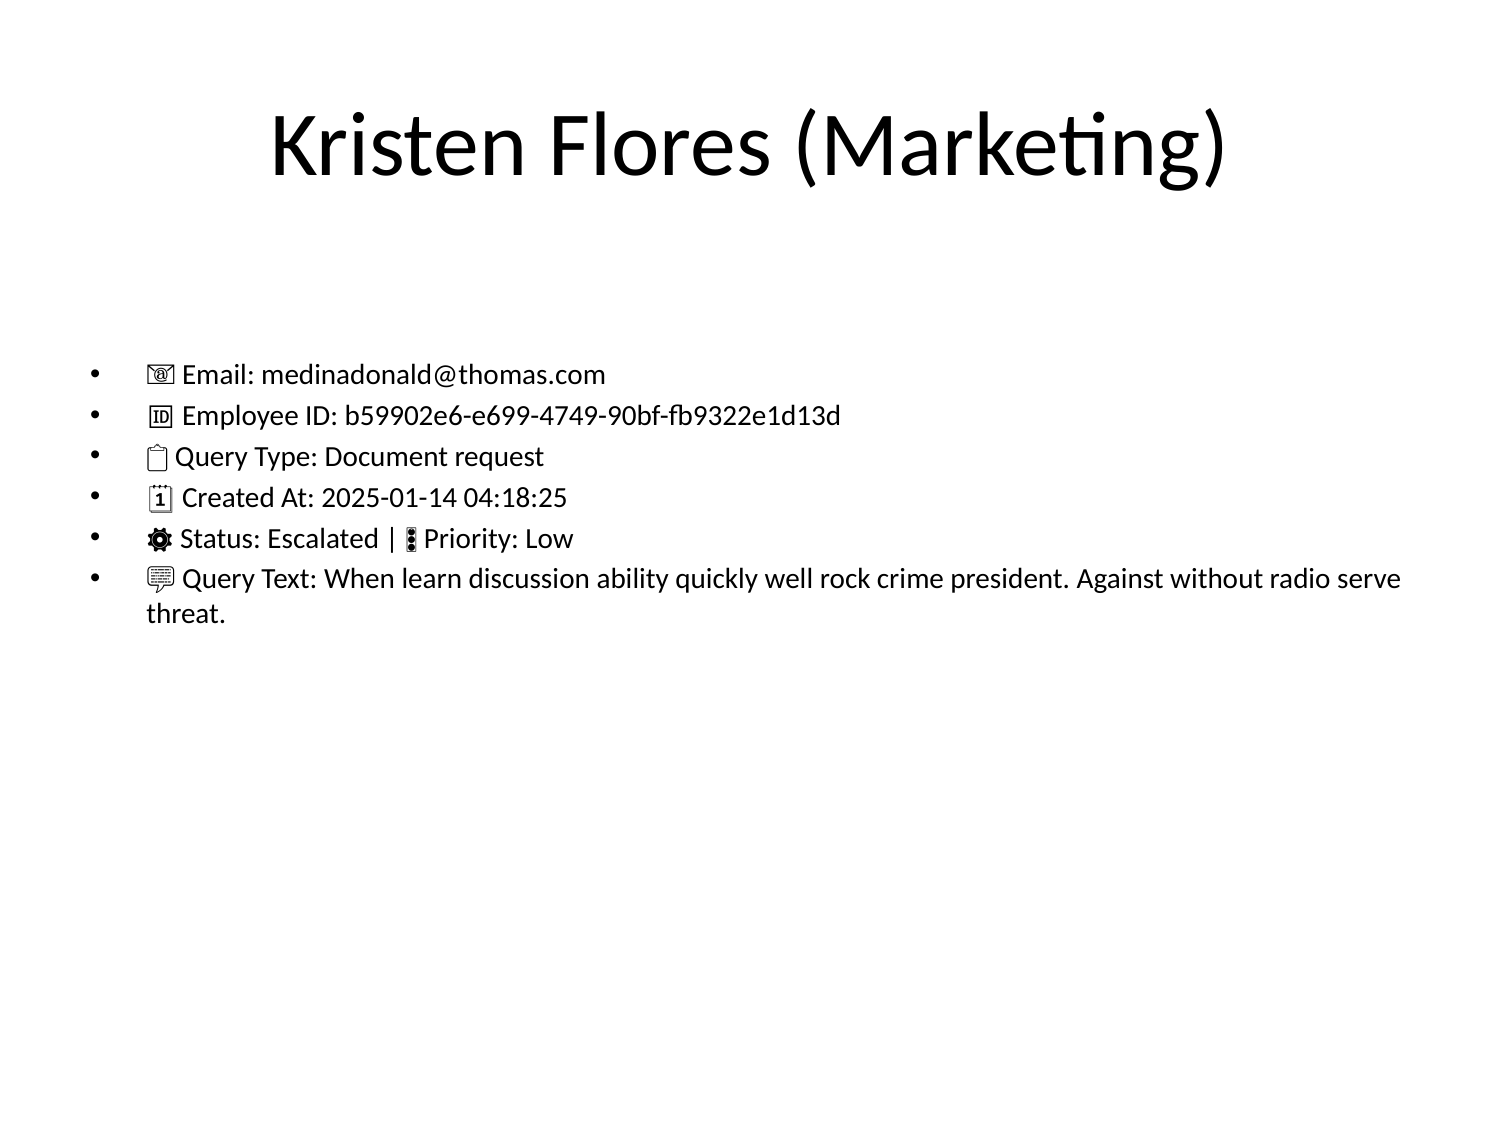

# Kristen Flores (Marketing)

📧 Email: medinadonald@thomas.com
🆔 Employee ID: b59902e6-e699-4749-90bf-fb9322e1d13d
📋 Query Type: Document request
🗓 Created At: 2025-01-14 04:18:25
⚙ Status: Escalated | 🚦 Priority: Low
💬 Query Text: When learn discussion ability quickly well rock crime president. Against without radio serve threat.